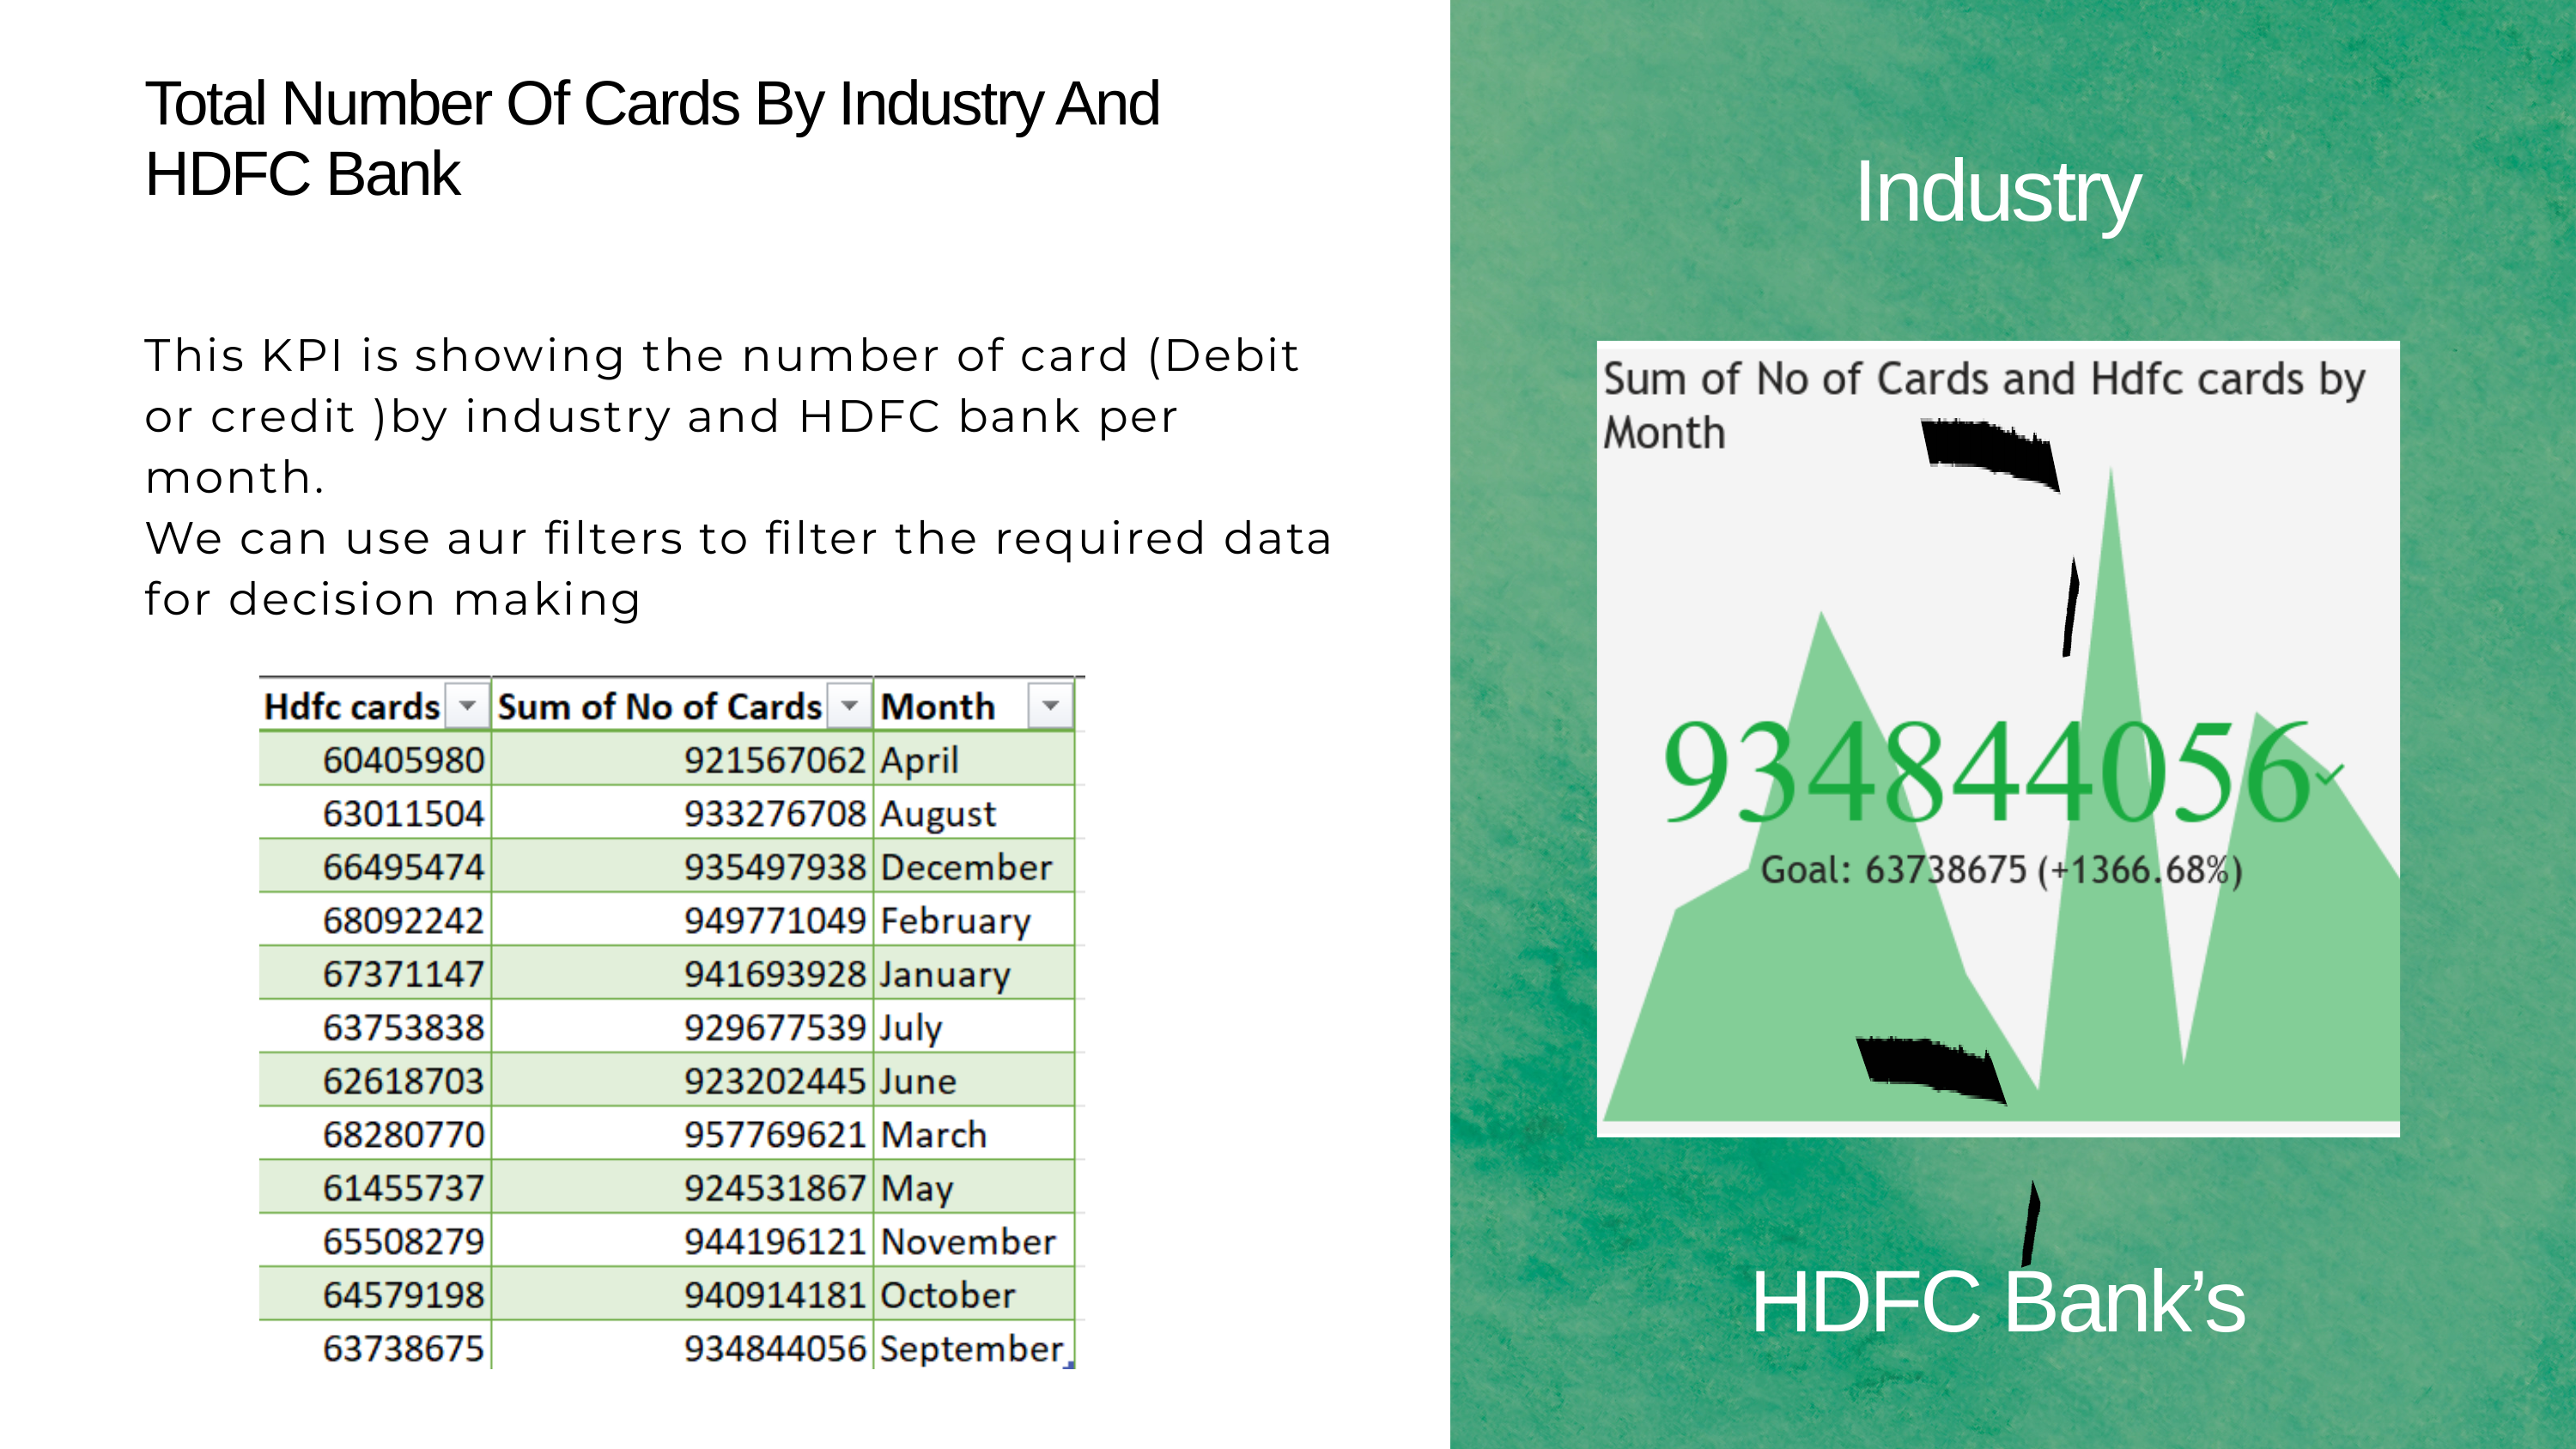

Total Number Of Cards By Industry And HDFC Bank
Industry
This KPI is showing the number of card (Debit or credit )by industry and HDFC bank per month.
We can use aur filters to filter the required data for decision making

HDFC Bank’s